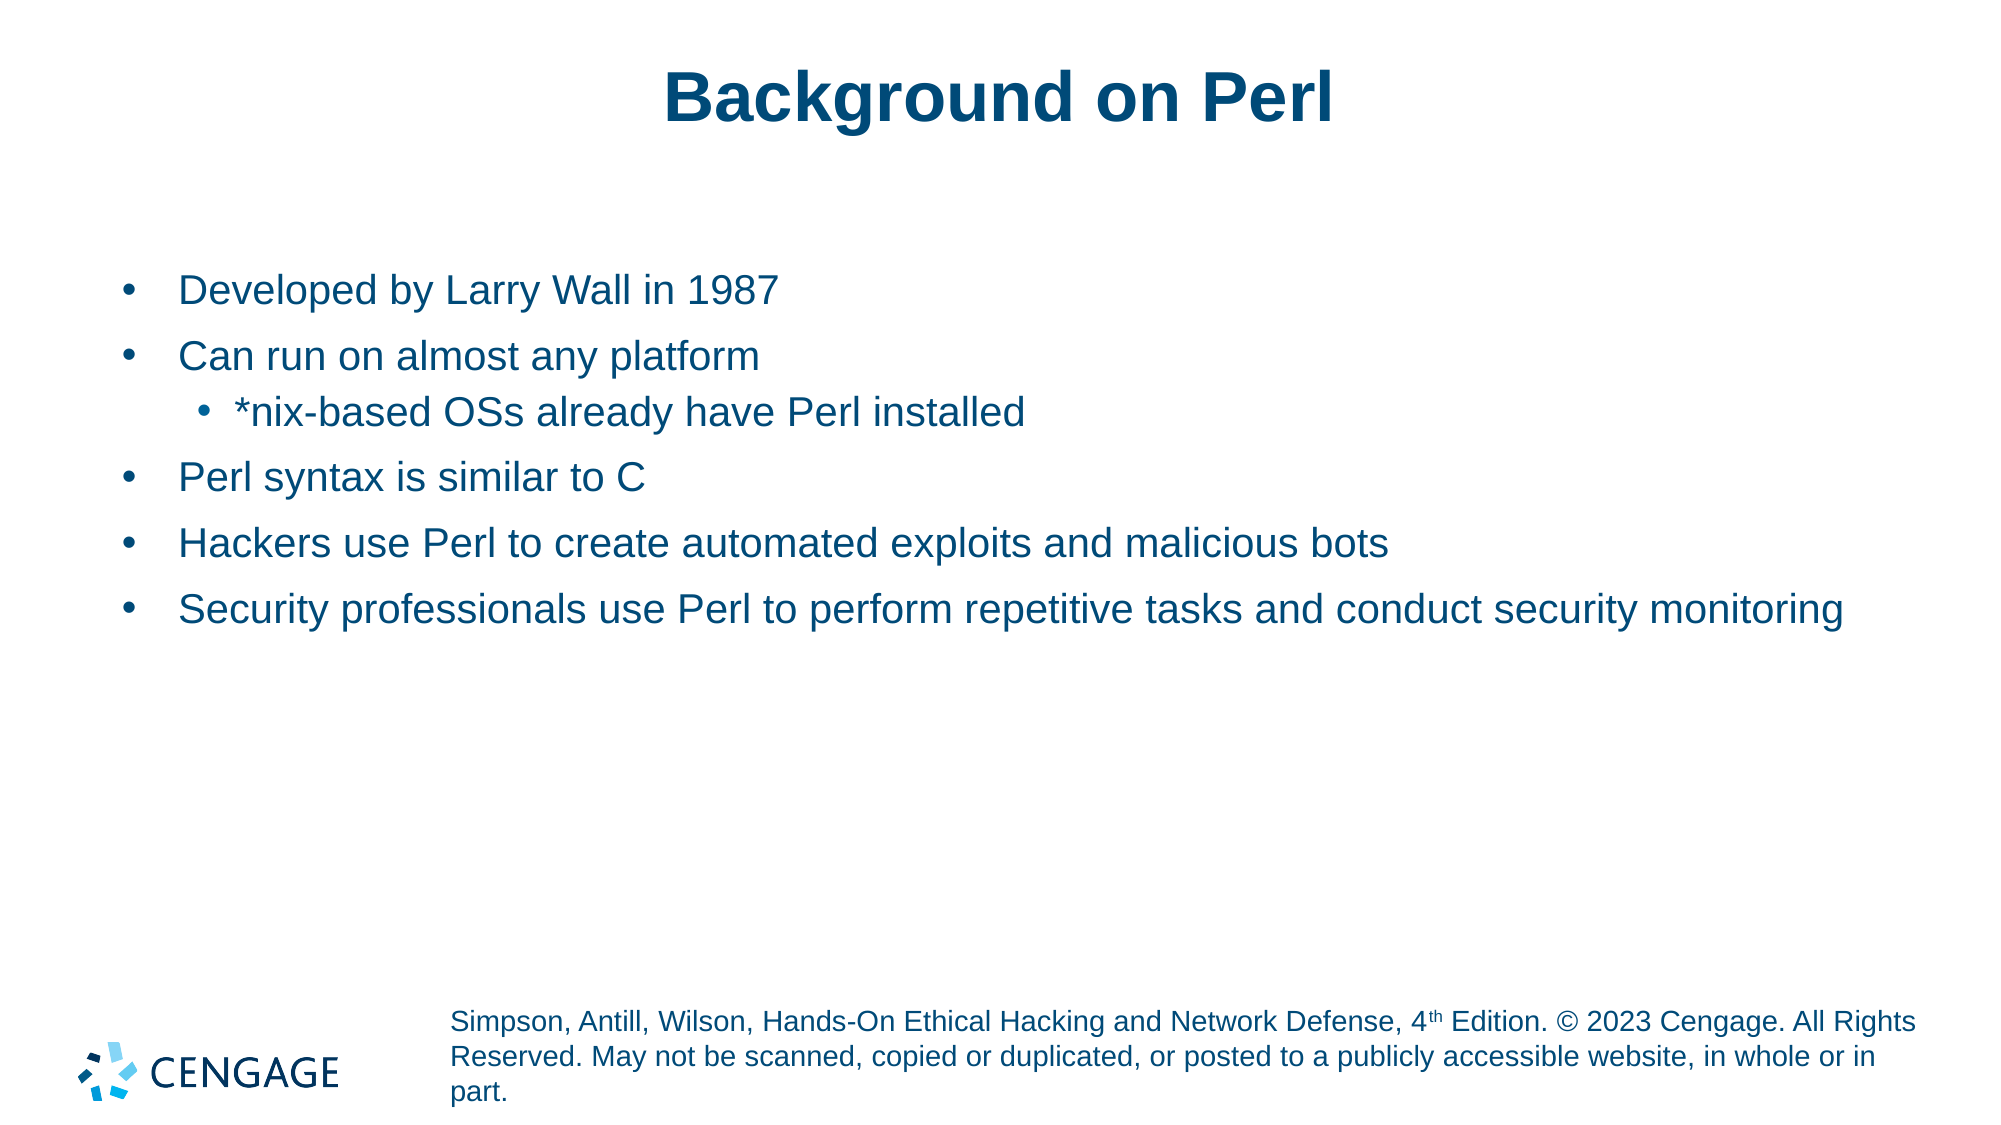

# Background on Perl
Developed by Larry Wall in 1987
Can run on almost any platform
*nix-based OSs already have Perl installed
Perl syntax is similar to C
Hackers use Perl to create automated exploits and malicious bots
Security professionals use Perl to perform repetitive tasks and conduct security monitoring